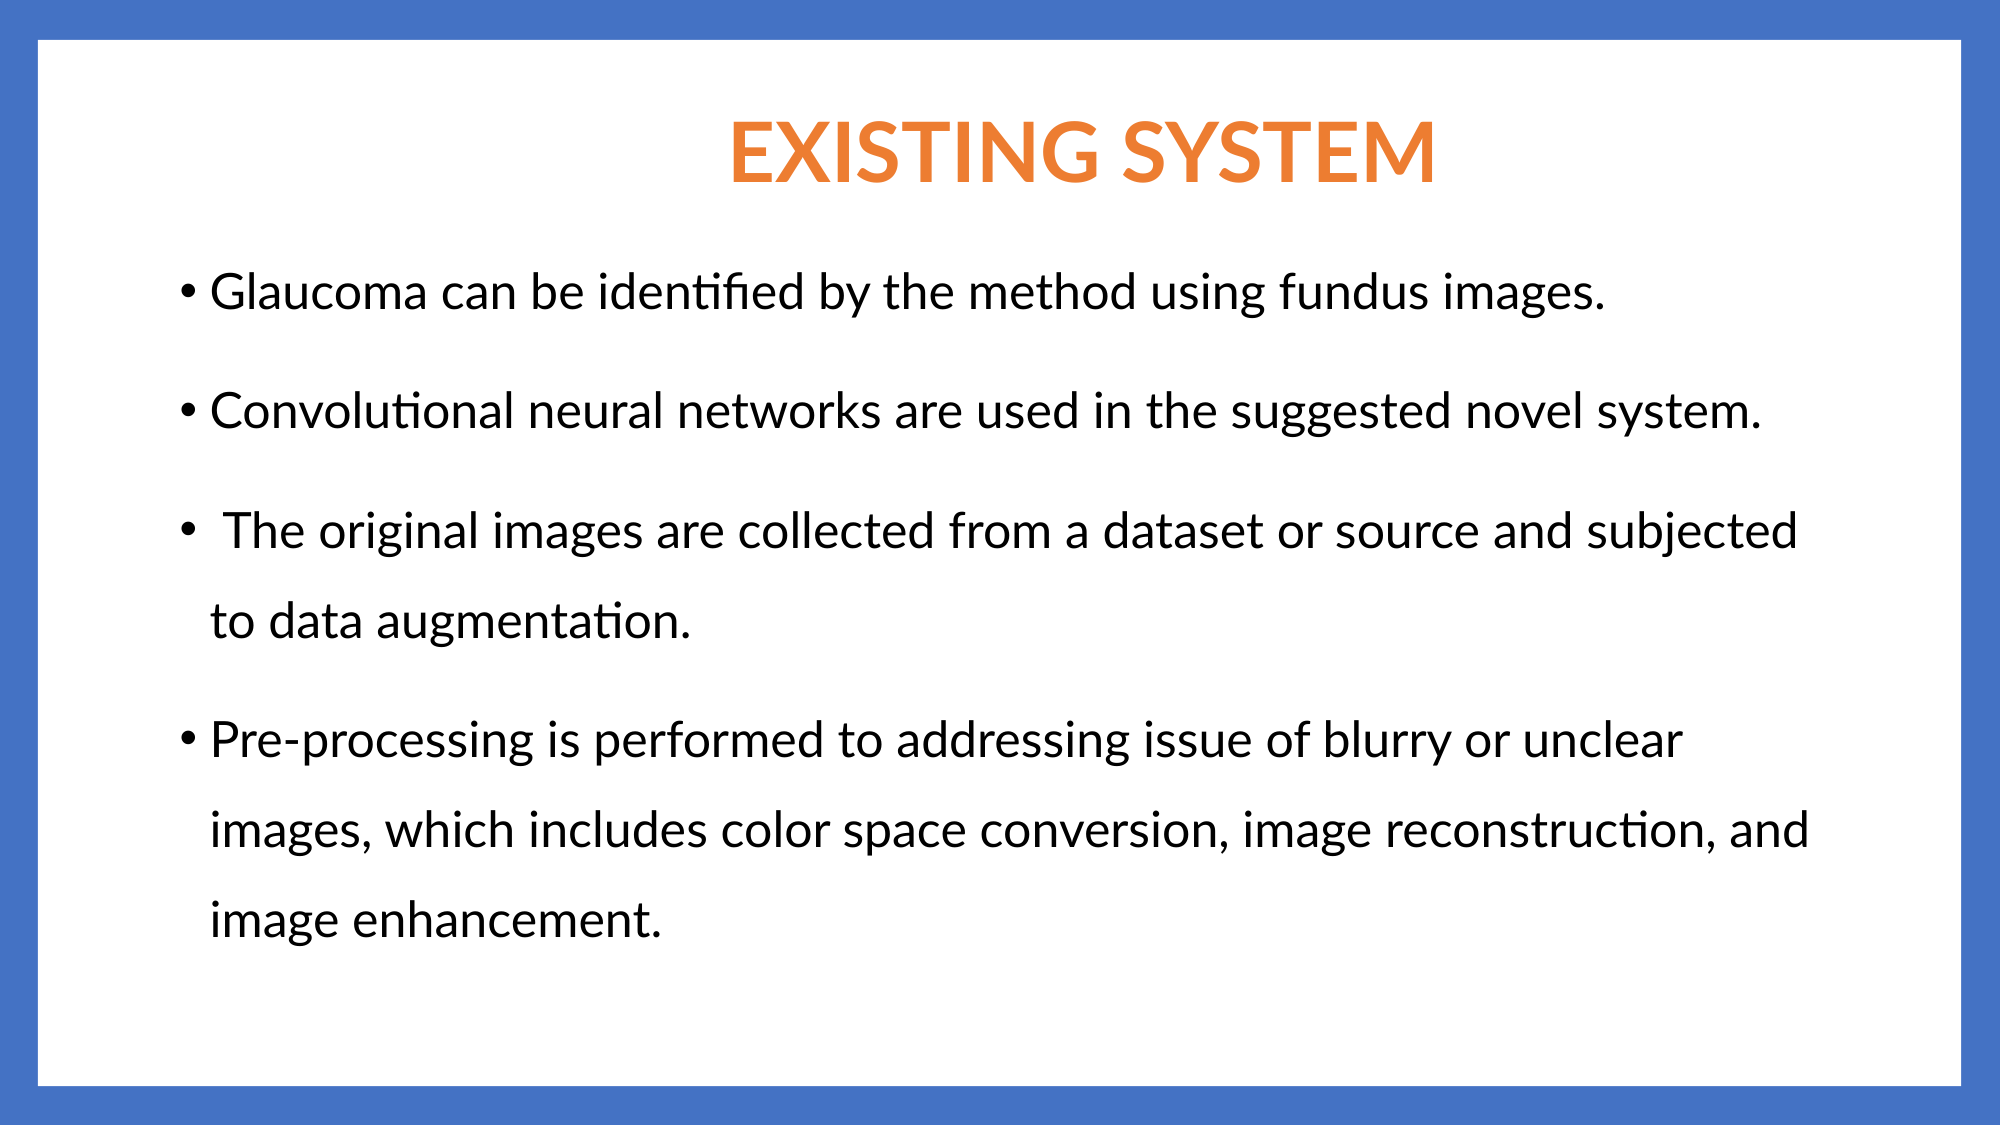

EXISTING SYSTEM
Glaucoma can be identified by the method using fundus images.
Convolutional neural networks are used in the suggested novel system.
 The original images are collected from a dataset or source and subjected to data augmentation.
Pre-processing is performed to addressing issue of blurry or unclear images, which includes color space conversion, image reconstruction, and image enhancement.